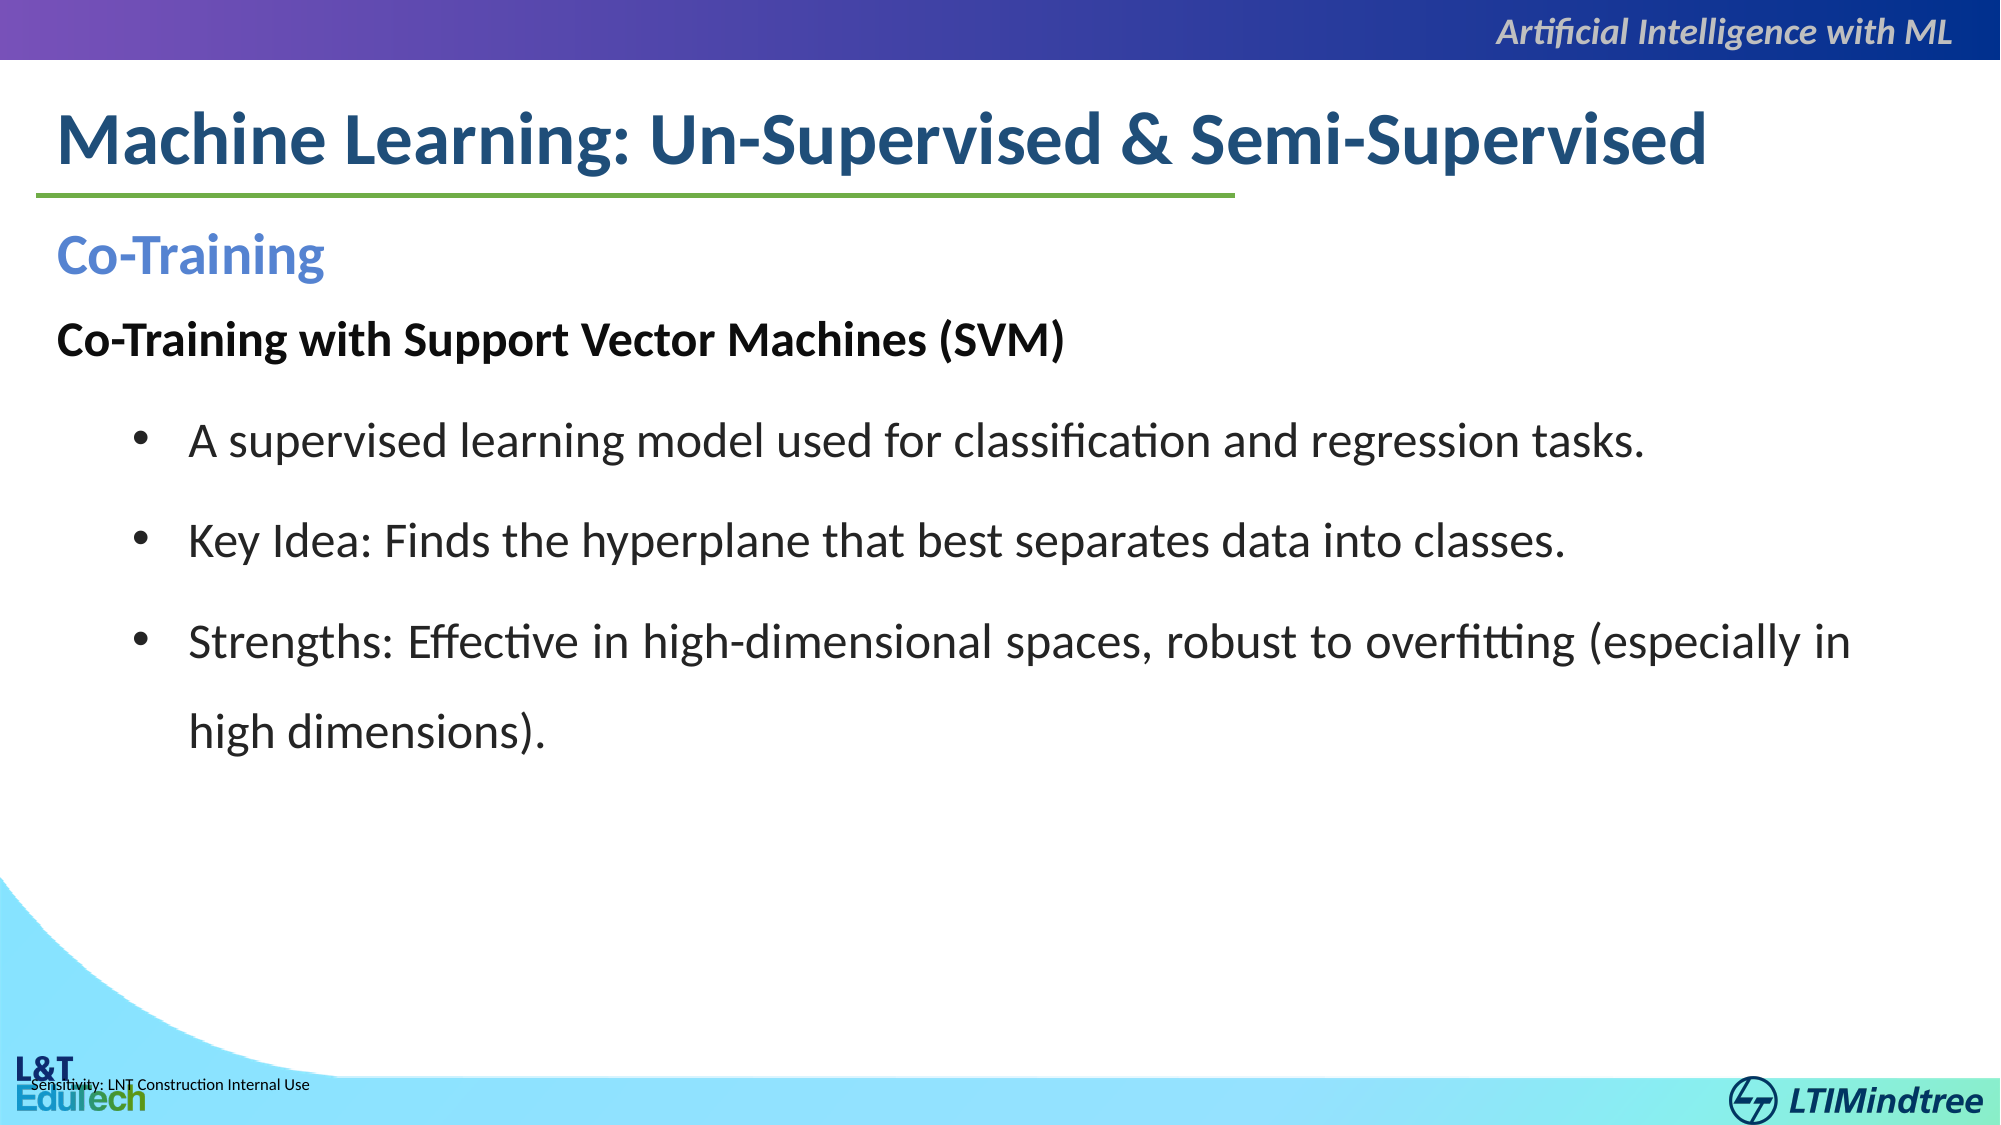

Artificial Intelligence with ML
Machine Learning: Un-Supervised & Semi-Supervised
Co-Training
Co-Training with Support Vector Machines (SVM)
A supervised learning model used for classification and regression tasks.
Key Idea: Finds the hyperplane that best separates data into classes.
Strengths: Effective in high-dimensional spaces, robust to overfitting (especially in high dimensions).